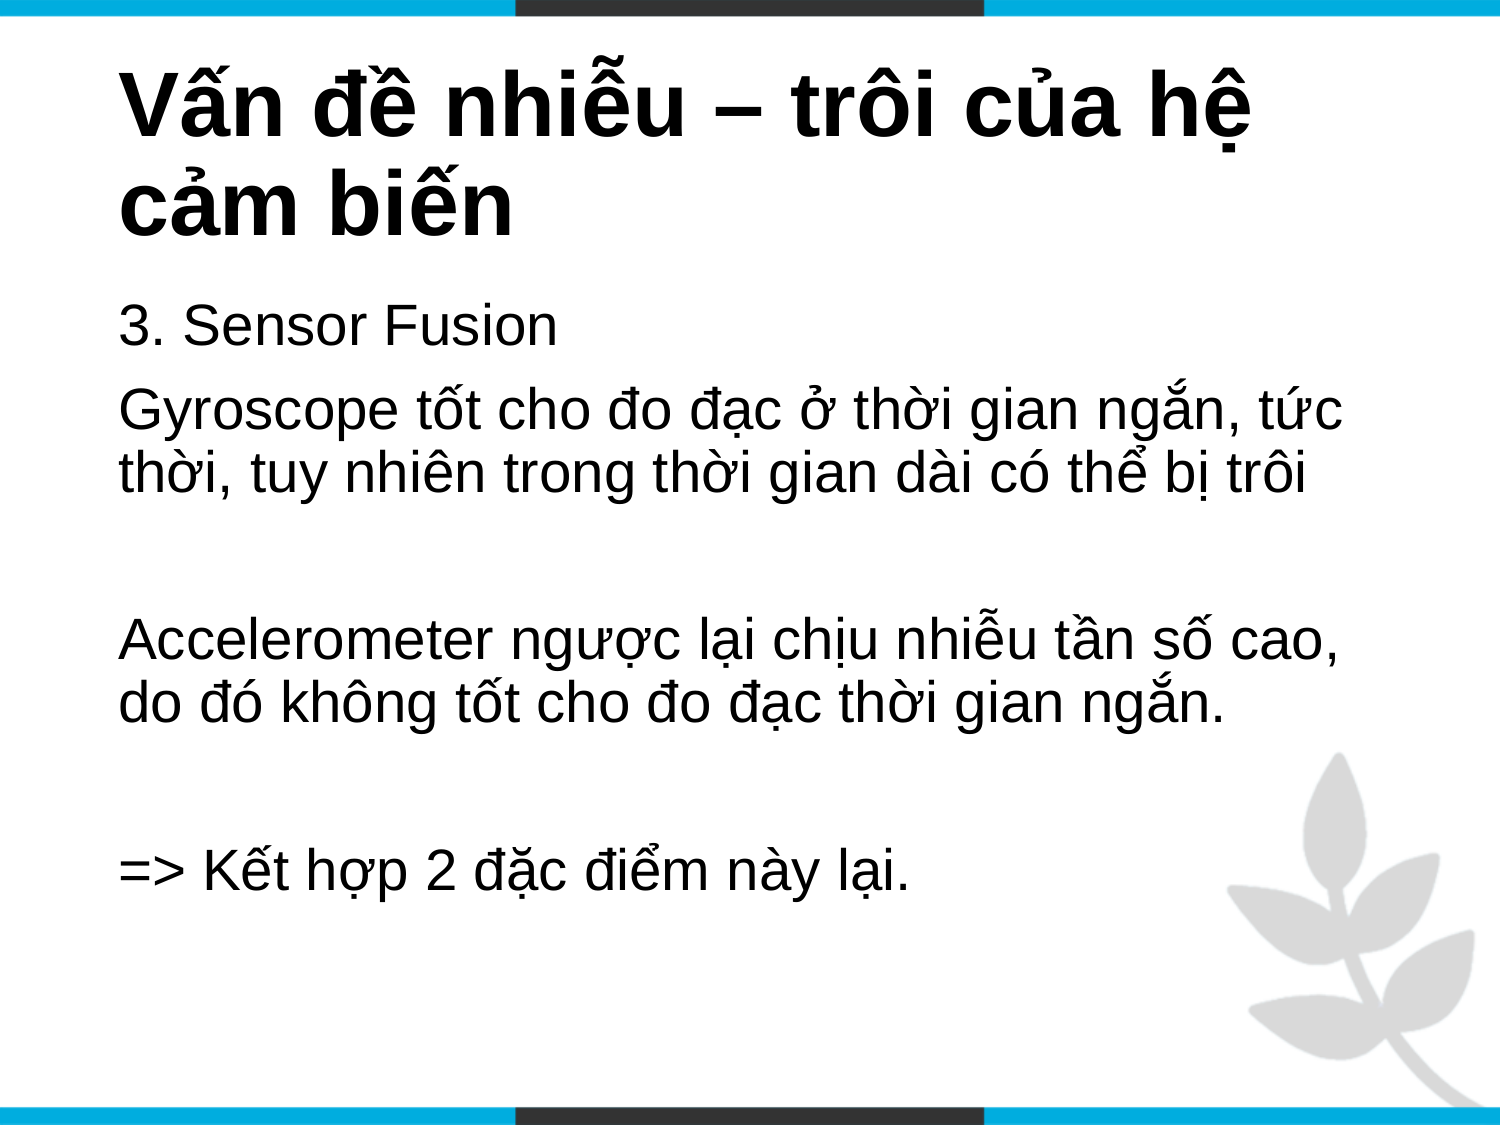

# Vấn đề nhiễu – trôi của hệ cảm biến
3. Sensor Fusion
Gyroscope tốt cho đo đạc ở thời gian ngắn, tức thời, tuy nhiên trong thời gian dài có thể bị trôi

Accelerometer ngược lại chịu nhiễu tần số cao, do đó không tốt cho đo đạc thời gian ngắn.

=> Kết hợp 2 đặc điểm này lại.